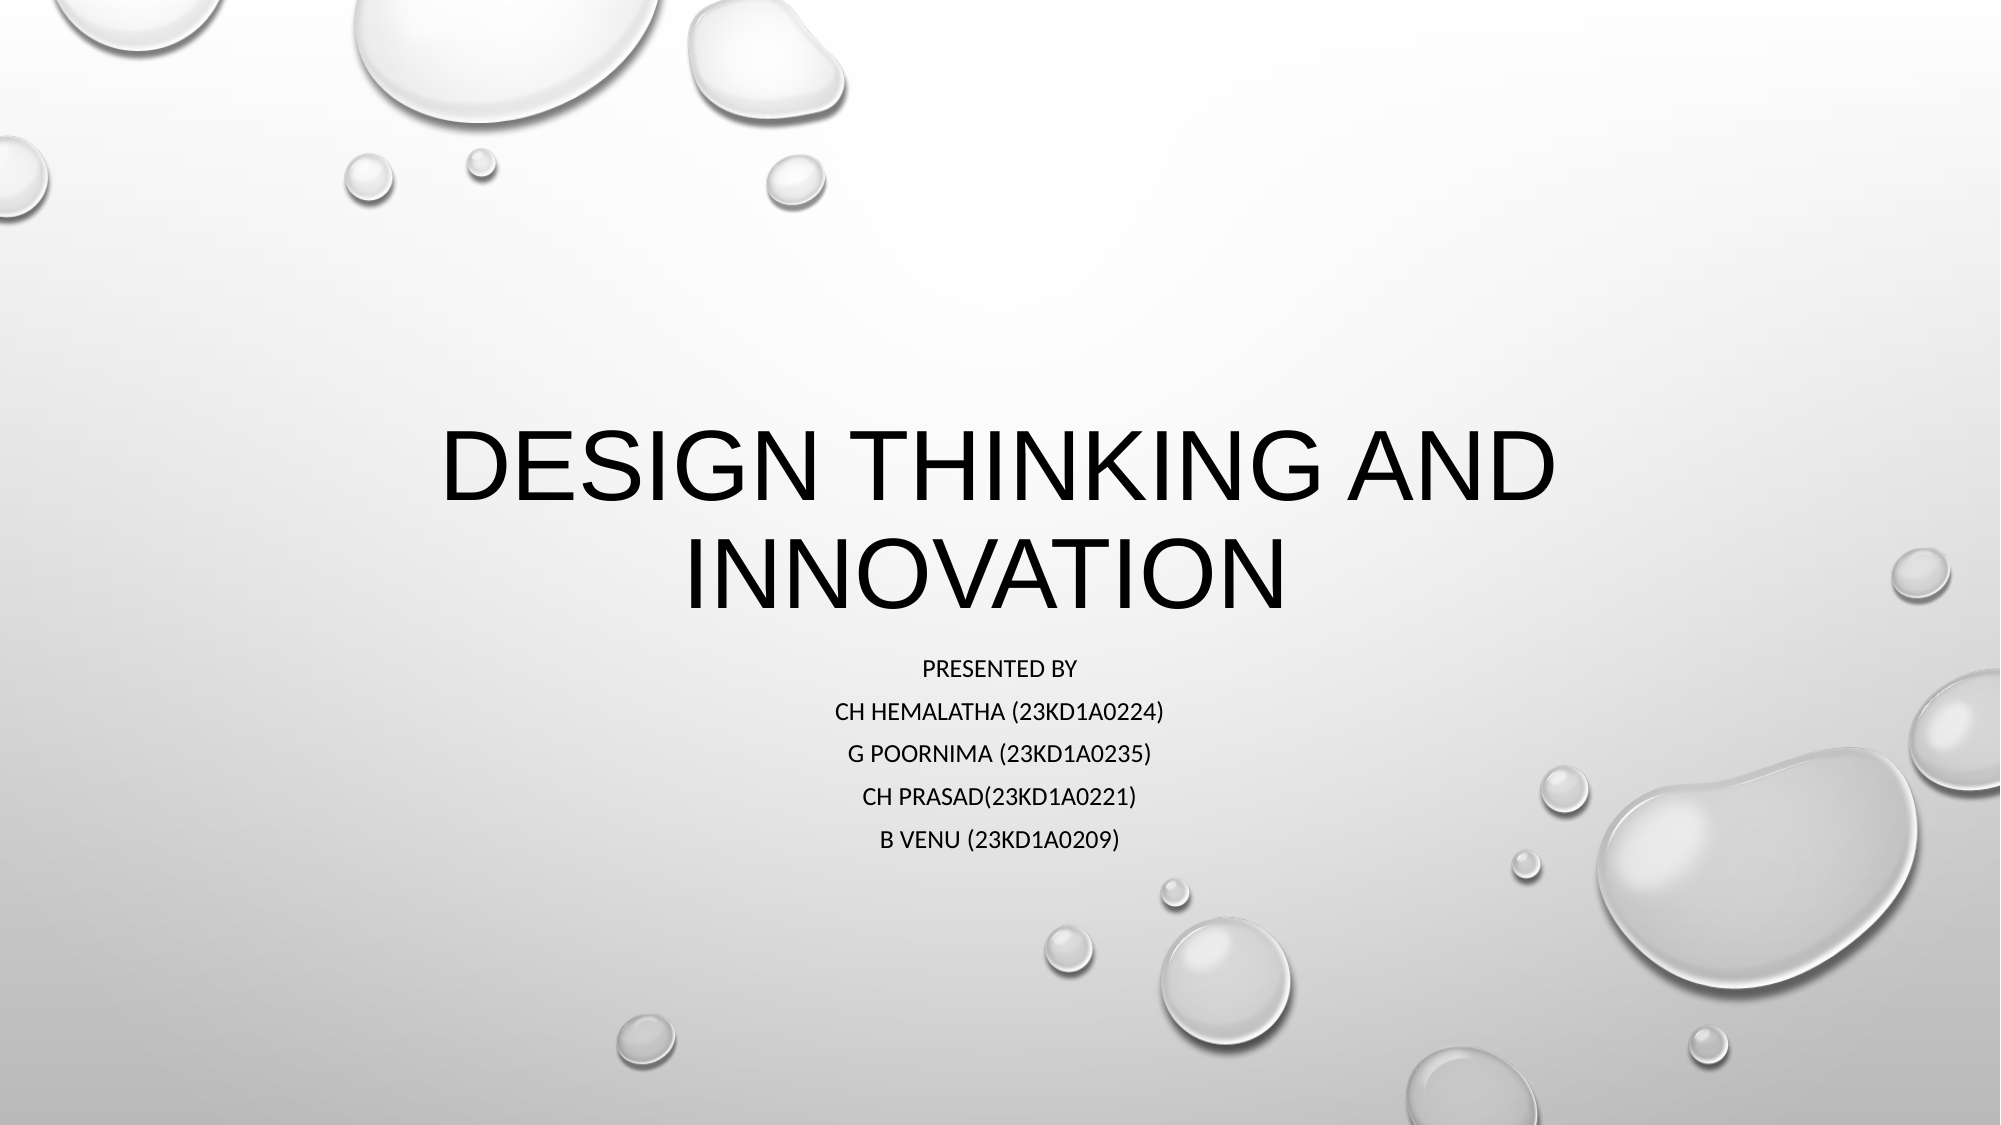

# Design thinking and innovation
Presented by
Ch Hemalatha (23KD1A0224)
G poornima (23KD1A0235)
Ch prasad(23KD1A0221)
B venu (23KD1A0209)